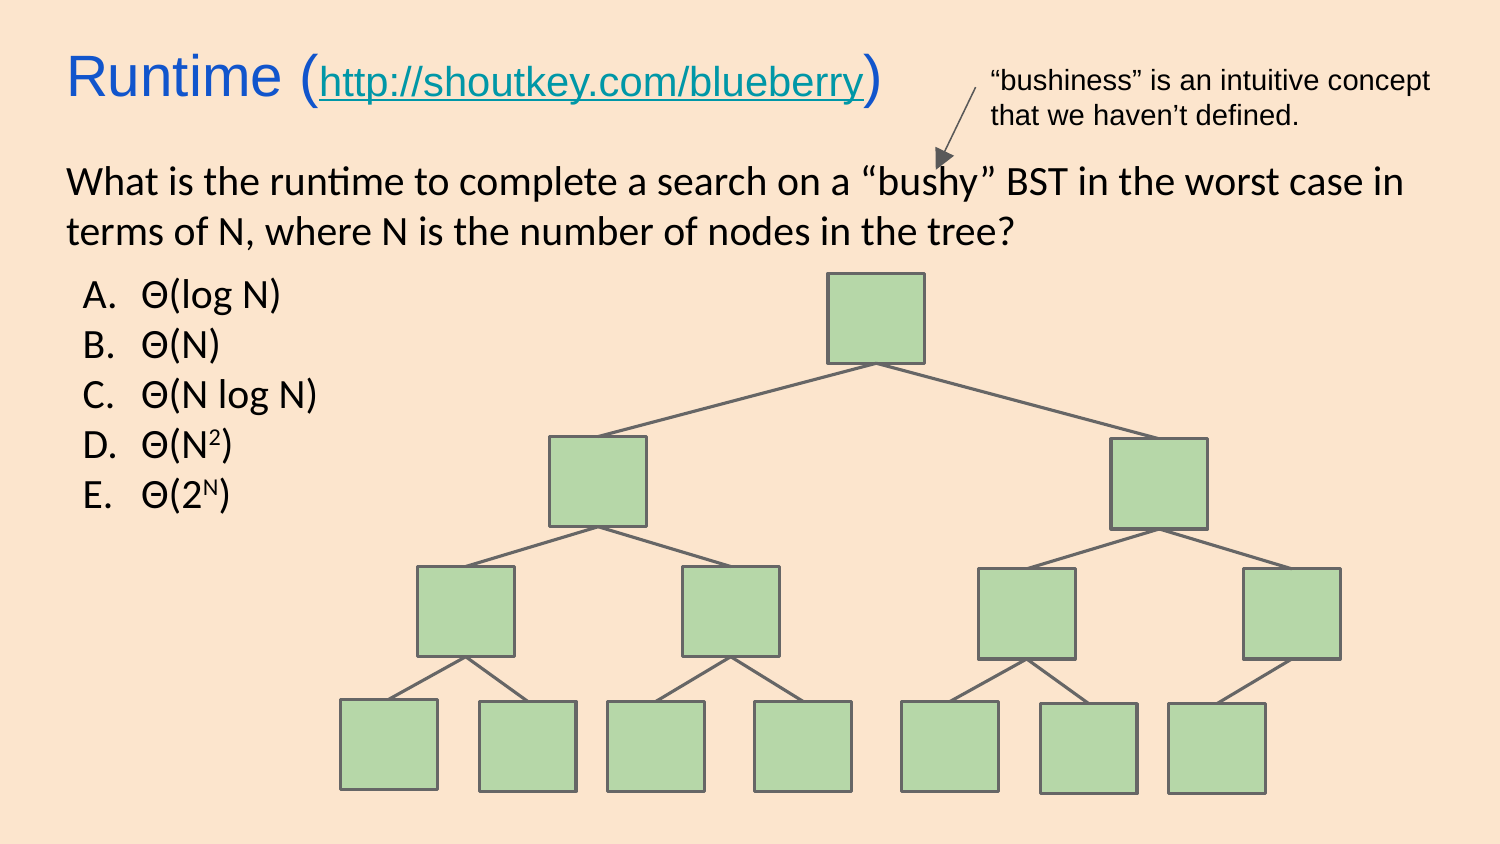

# Runtime (http://shoutkey.com/blueberry)
“bushiness” is an intuitive concept that we haven’t defined.
What is the runtime to complete a search on a “bushy” BST in the worst case in terms of N, where N is the number of nodes in the tree?
Θ(log N)
Θ(N)
Θ(N log N)
Θ(N2)
Θ(2N)